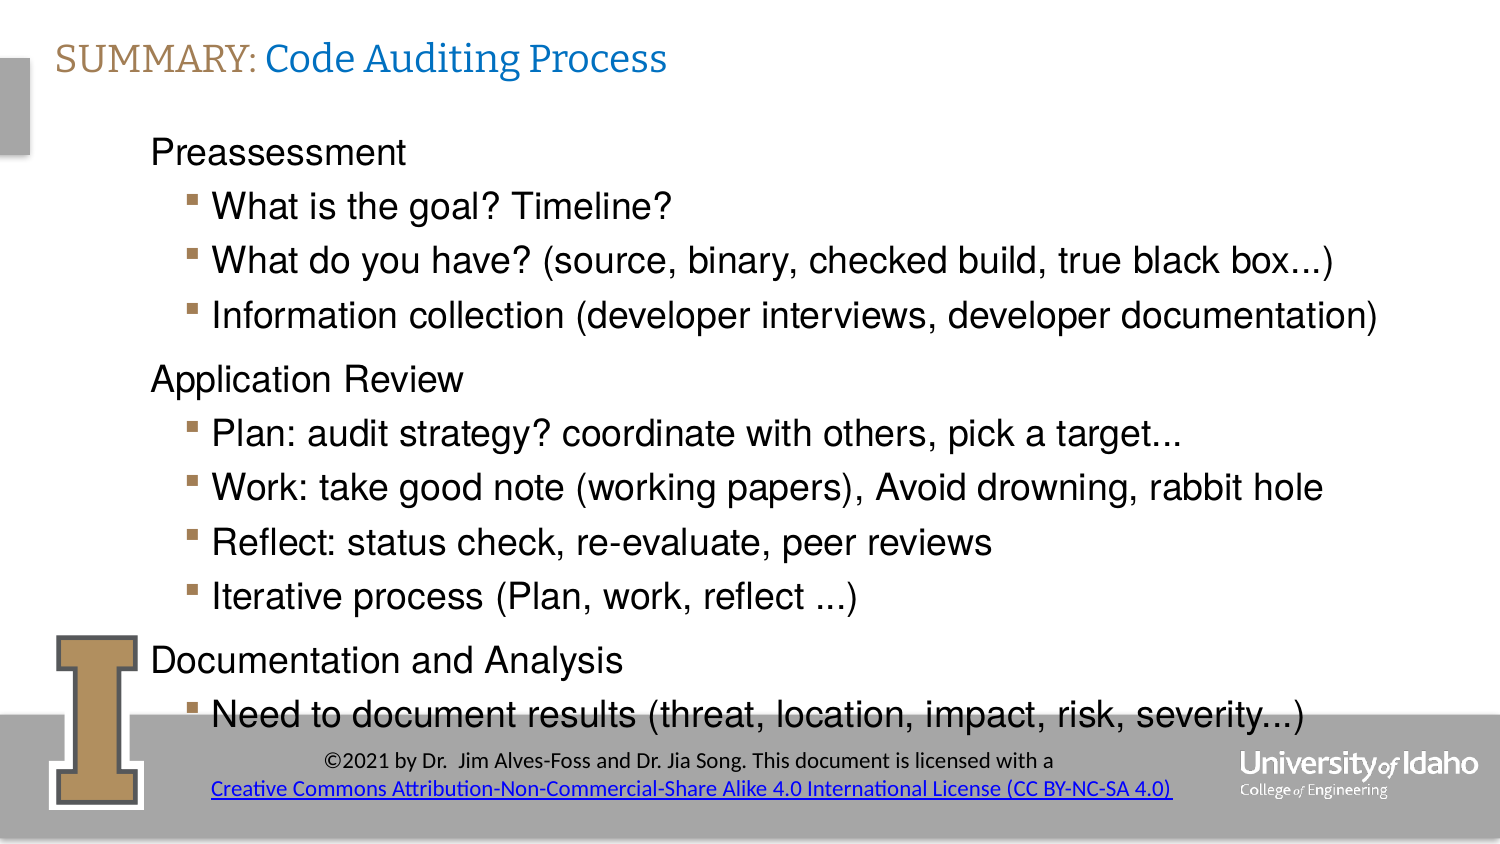

# Summary: Code Auditing Process
Preassessment
What is the goal? Timeline?
What do you have? (source, binary, checked build, true black box...)
Information collection (developer interviews, developer documentation)
Application Review
Plan: audit strategy? coordinate with others, pick a target...
Work: take good note (working papers), Avoid drowning, rabbit hole
Reflect: status check, re-evaluate, peer reviews
Iterative process (Plan, work, reflect ...)
Documentation and Analysis
Need to document results (threat, location, impact, risk, severity...)